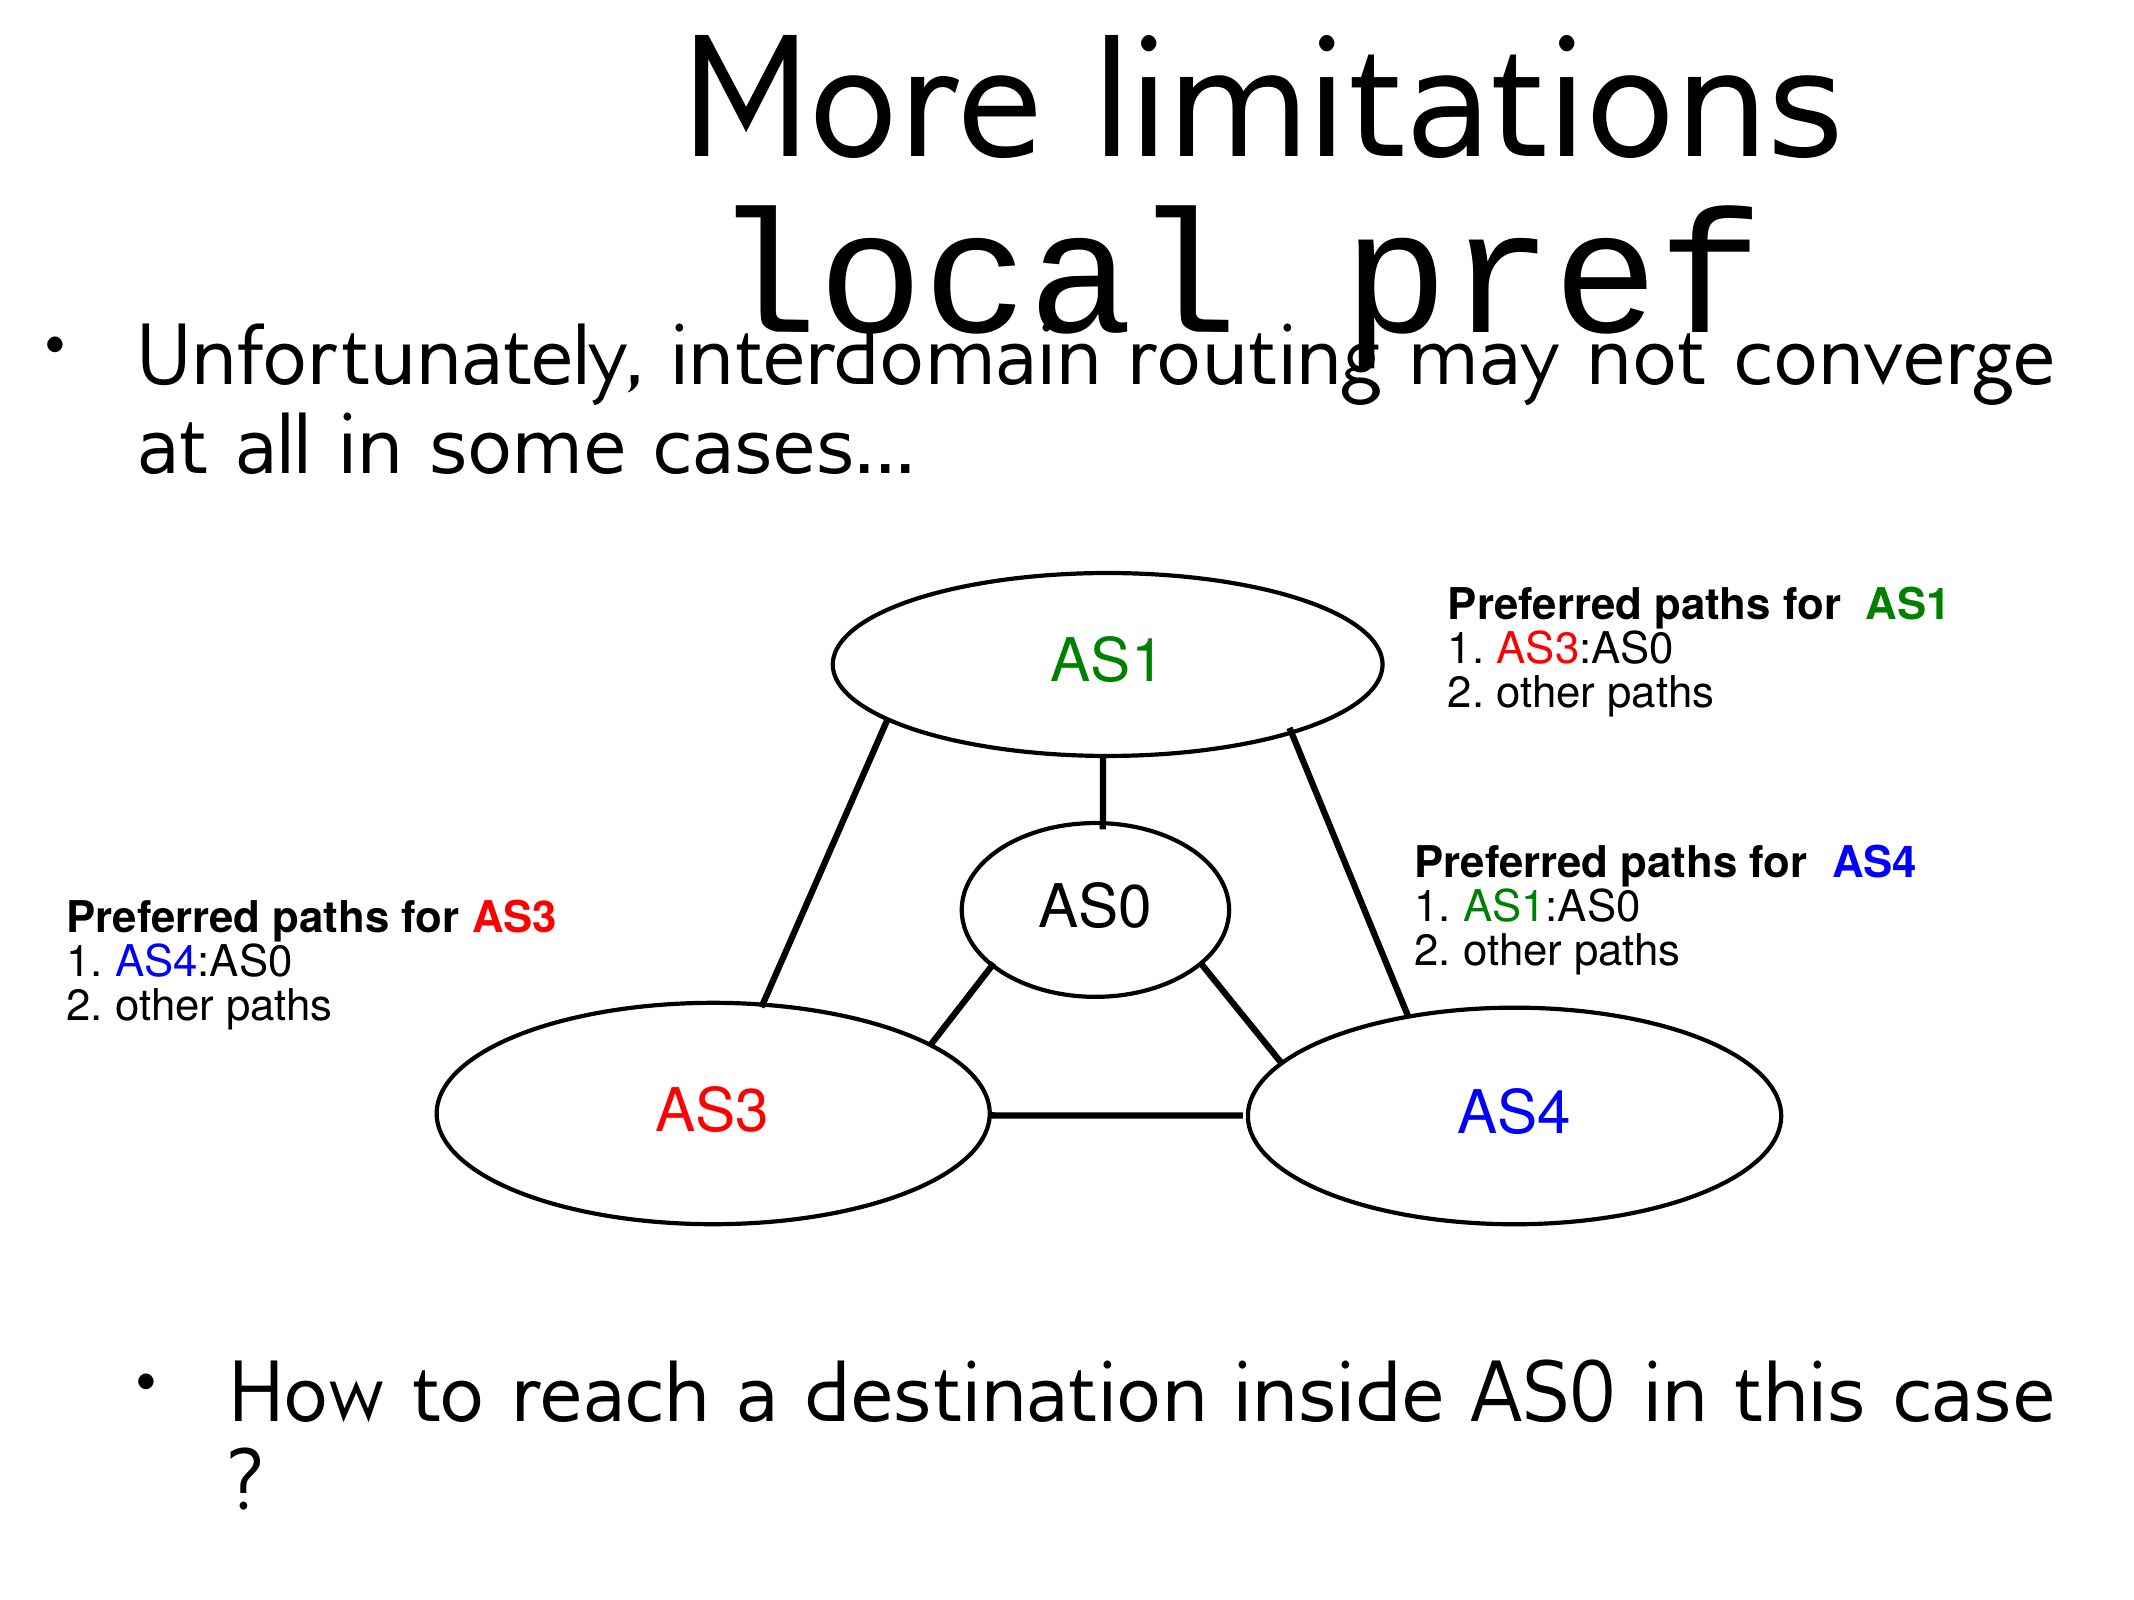

# More limitations local pref
Unfortunately, interdomain routing may not converge at all in some cases...
How to reach a destination inside AS0 in this case ?

AS1
Preferred paths for  AS1
1. AS3:AS0
2. other paths

AS0
Preferred paths for  AS4
1. AS1:AS0
2. other paths
Preferred paths for AS3
1. AS4:AS0
2. other paths

AS3

AS4